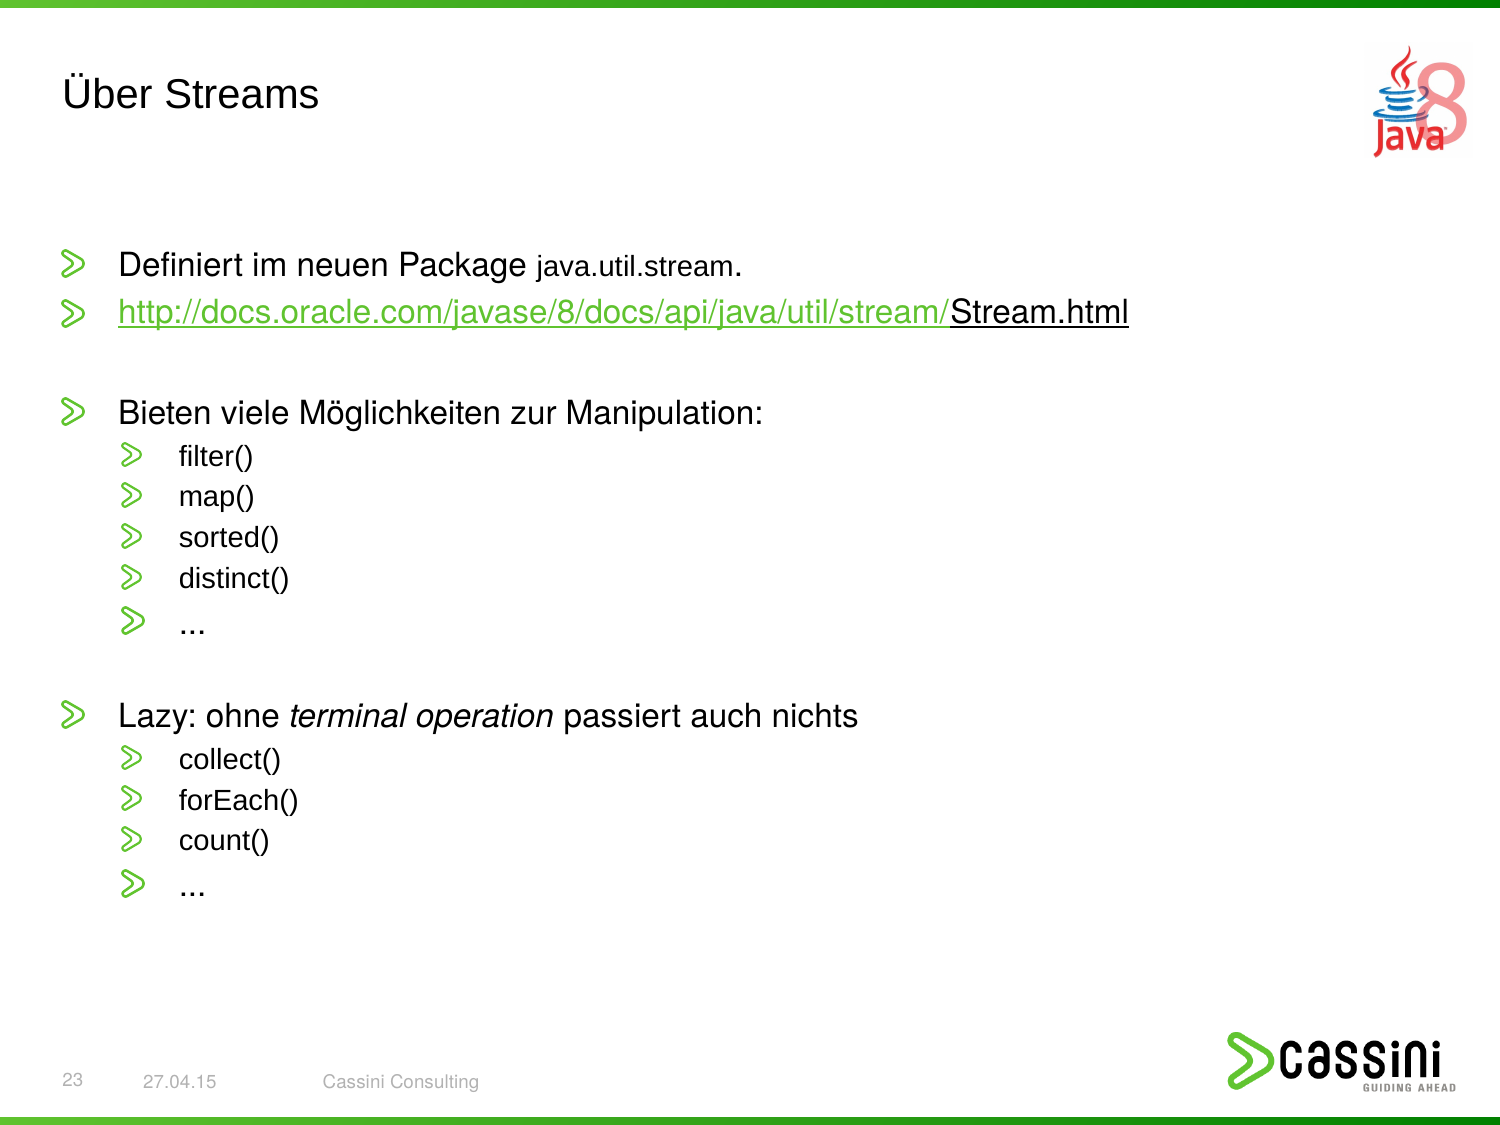

# Über Streams
Definiert im neuen Package java.util.stream.
http://docs.oracle.com/javase/8/docs/api/java/util/stream/Stream.html

Bieten viele Möglichkeiten zur Manipulation:
filter()
map()
sorted()
distinct()
...

Lazy: ohne terminal operation passiert auch nichts
collect()
forEach()
count()
...
23
27.04.15
Cassini Consulting